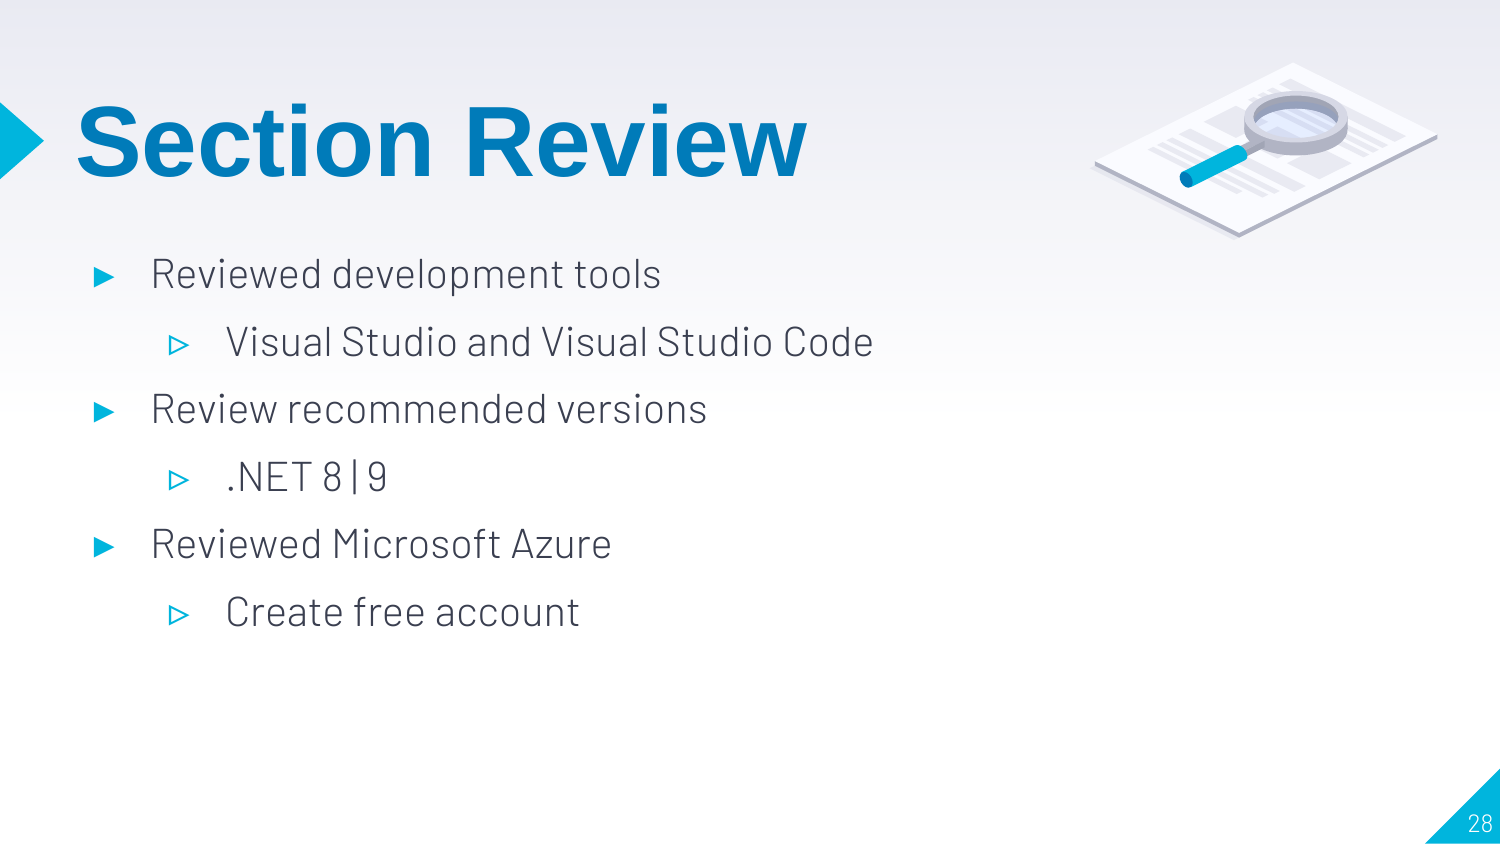

# Section Review
Reviewed development tools
Visual Studio and Visual Studio Code
Review recommended versions
.NET 8 | 9
Reviewed Microsoft Azure
Create free account
28